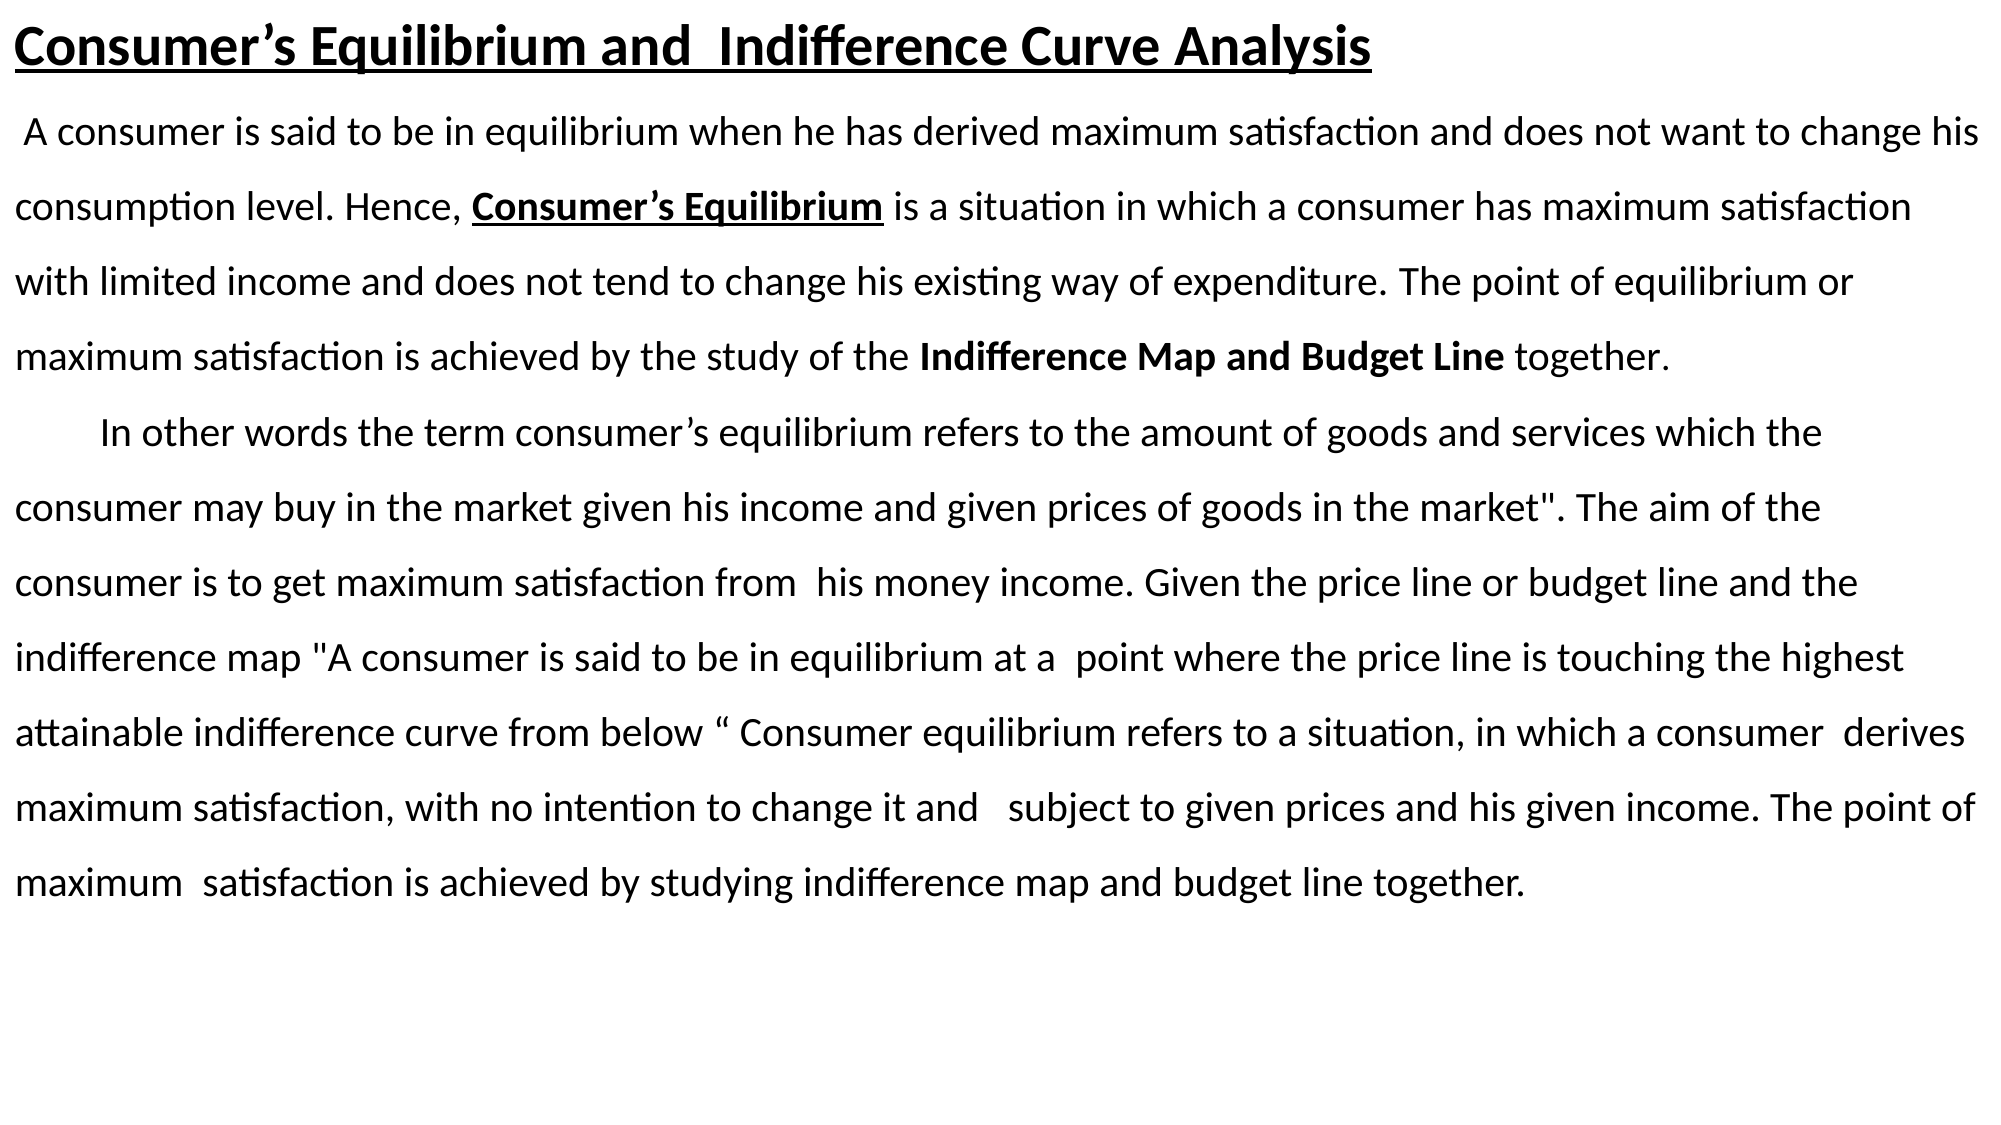

Consumer’s Equilibrium and  Indifference Curve Analysis

 A consumer is said to be in equilibrium when he has derived maximum satisfaction and does not want to change his consumption level. Hence, Consumer’s Equilibrium is a situation in which a consumer has maximum satisfaction with limited income and does not tend to change his existing way of expenditure. The point of equilibrium or maximum satisfaction is achieved by the study of the Indifference Map and Budget Line together.
          In other words the term consumer’s equilibrium refers to the amount of goods and services which the consumer may buy in the market given his income and given prices of goods in the market". The aim of the consumer is to get maximum satisfaction from  his money income. Given the price line or budget line and the  indifference map "A consumer is said to be in equilibrium at a  point where the price line is touching the highest attainable indifference curve from below “ Consumer equilibrium refers to a situation, in which a consumer  derives maximum satisfaction, with no intention to change it and   subject to given prices and his given income. The point of maximum  satisfaction is achieved by studying indifference map and budget line together.